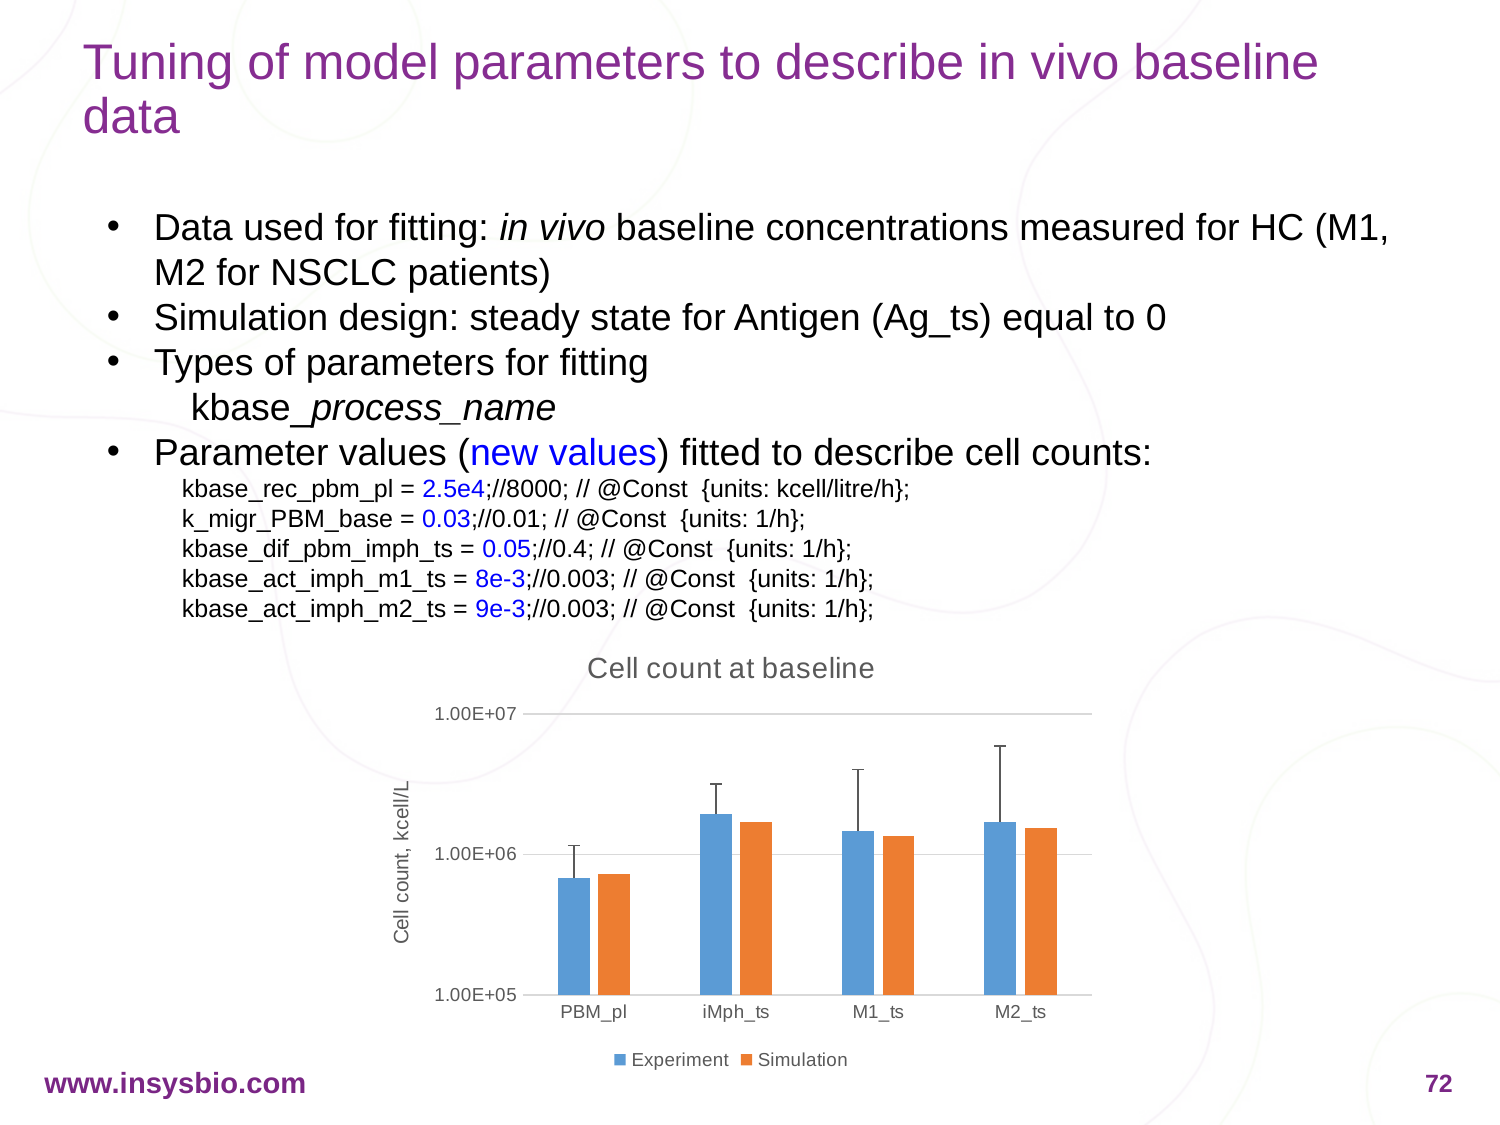

# Tuning of model parameters to describe in vivo baseline data
Data used for fitting: in vivo baseline concentrations measured for HC (M1, M2 for NSCLC patients)
Simulation design: steady state for Antigen (Ag_ts) equal to 0
Types of parameters for fitting
        kbase_process_name
Parameter values (new values) fitted to describe cell counts:
kbase_rec_pbm_pl = 2.5e4;//8000; // @Const  {units: kcell/litre/h};
k_migr_PBM_base = 0.03;//0.01; // @Const  {units: 1/h};
kbase_dif_pbm_imph_ts = 0.05;//0.4; // @Const  {units: 1/h};
kbase_act_imph_m1_ts = 8e-3;//0.003; // @Const  {units: 1/h};
kbase_act_imph_m2_ts = 9e-3;//0.003; // @Const  {units: 1/h};

### Chart: Cell count at baseline

| Category |  |  |
|---|---|---|
| PBM_pl | 680000.0 | 724000.0 |
| iMph_ts | 1940000.0 | 1698500.0 |
| M1_ts | 1470000.0 | 1360000.0 |
| M2_ts | 1710000.0 | 1540000.0 |
72